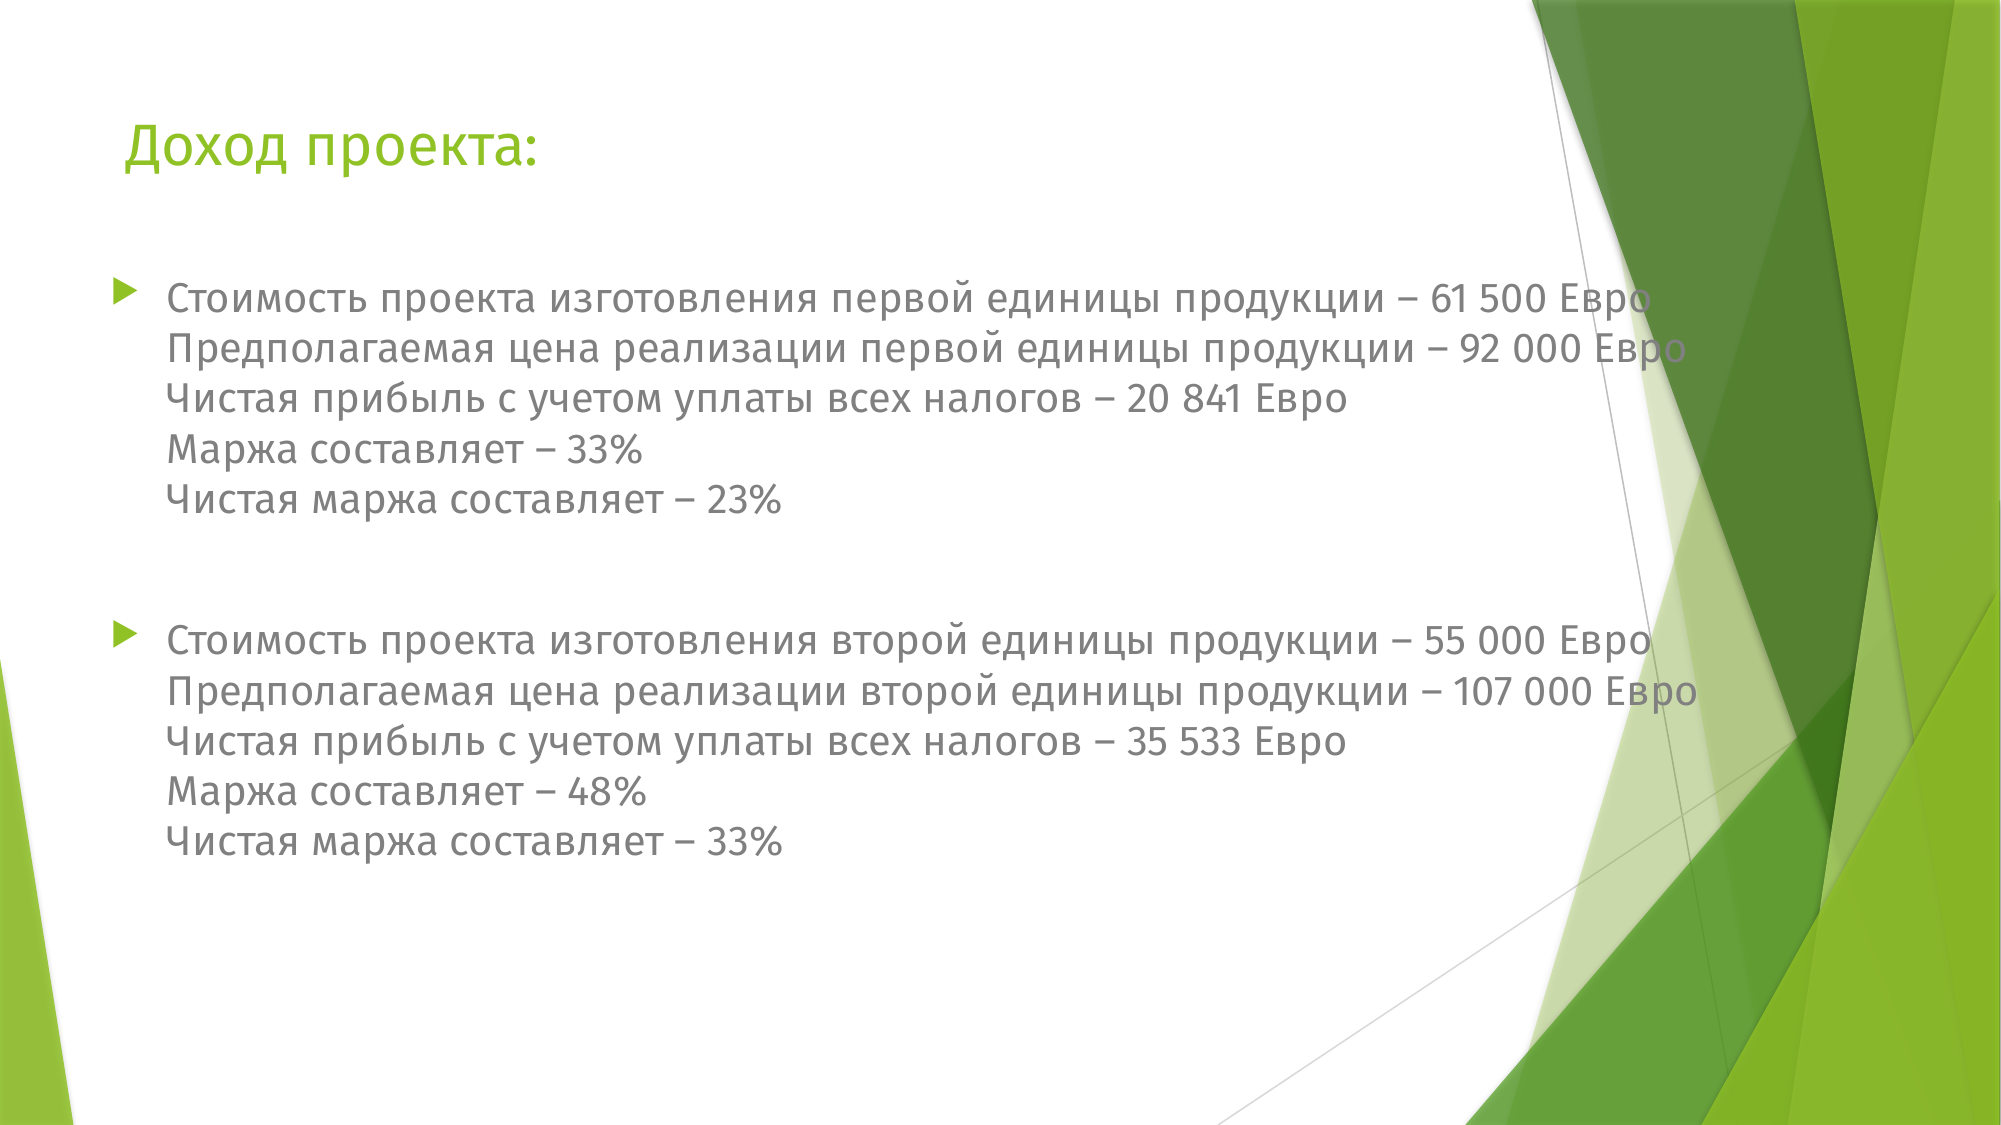

# Доход проекта:
Стоимость проекта изготовления первой единицы продукции – 61 500 Евро
Предполагаемая цена реализации первой единицы продукции – 92 000 Евро
Чистая прибыль с учетом уплаты всех налогов – 20 841 Евро
Маржа составляет – 33%
Чистая маржа составляет – 23%

Стоимость проекта изготовления второй единицы продукции – 55 000 Евро
Предполагаемая цена реализации второй единицы продукции – 107 000 Евро
Чистая прибыль с учетом уплаты всех налогов – 35 533 Евро
Маржа составляет – 48%
Чистая маржа составляет – 33%